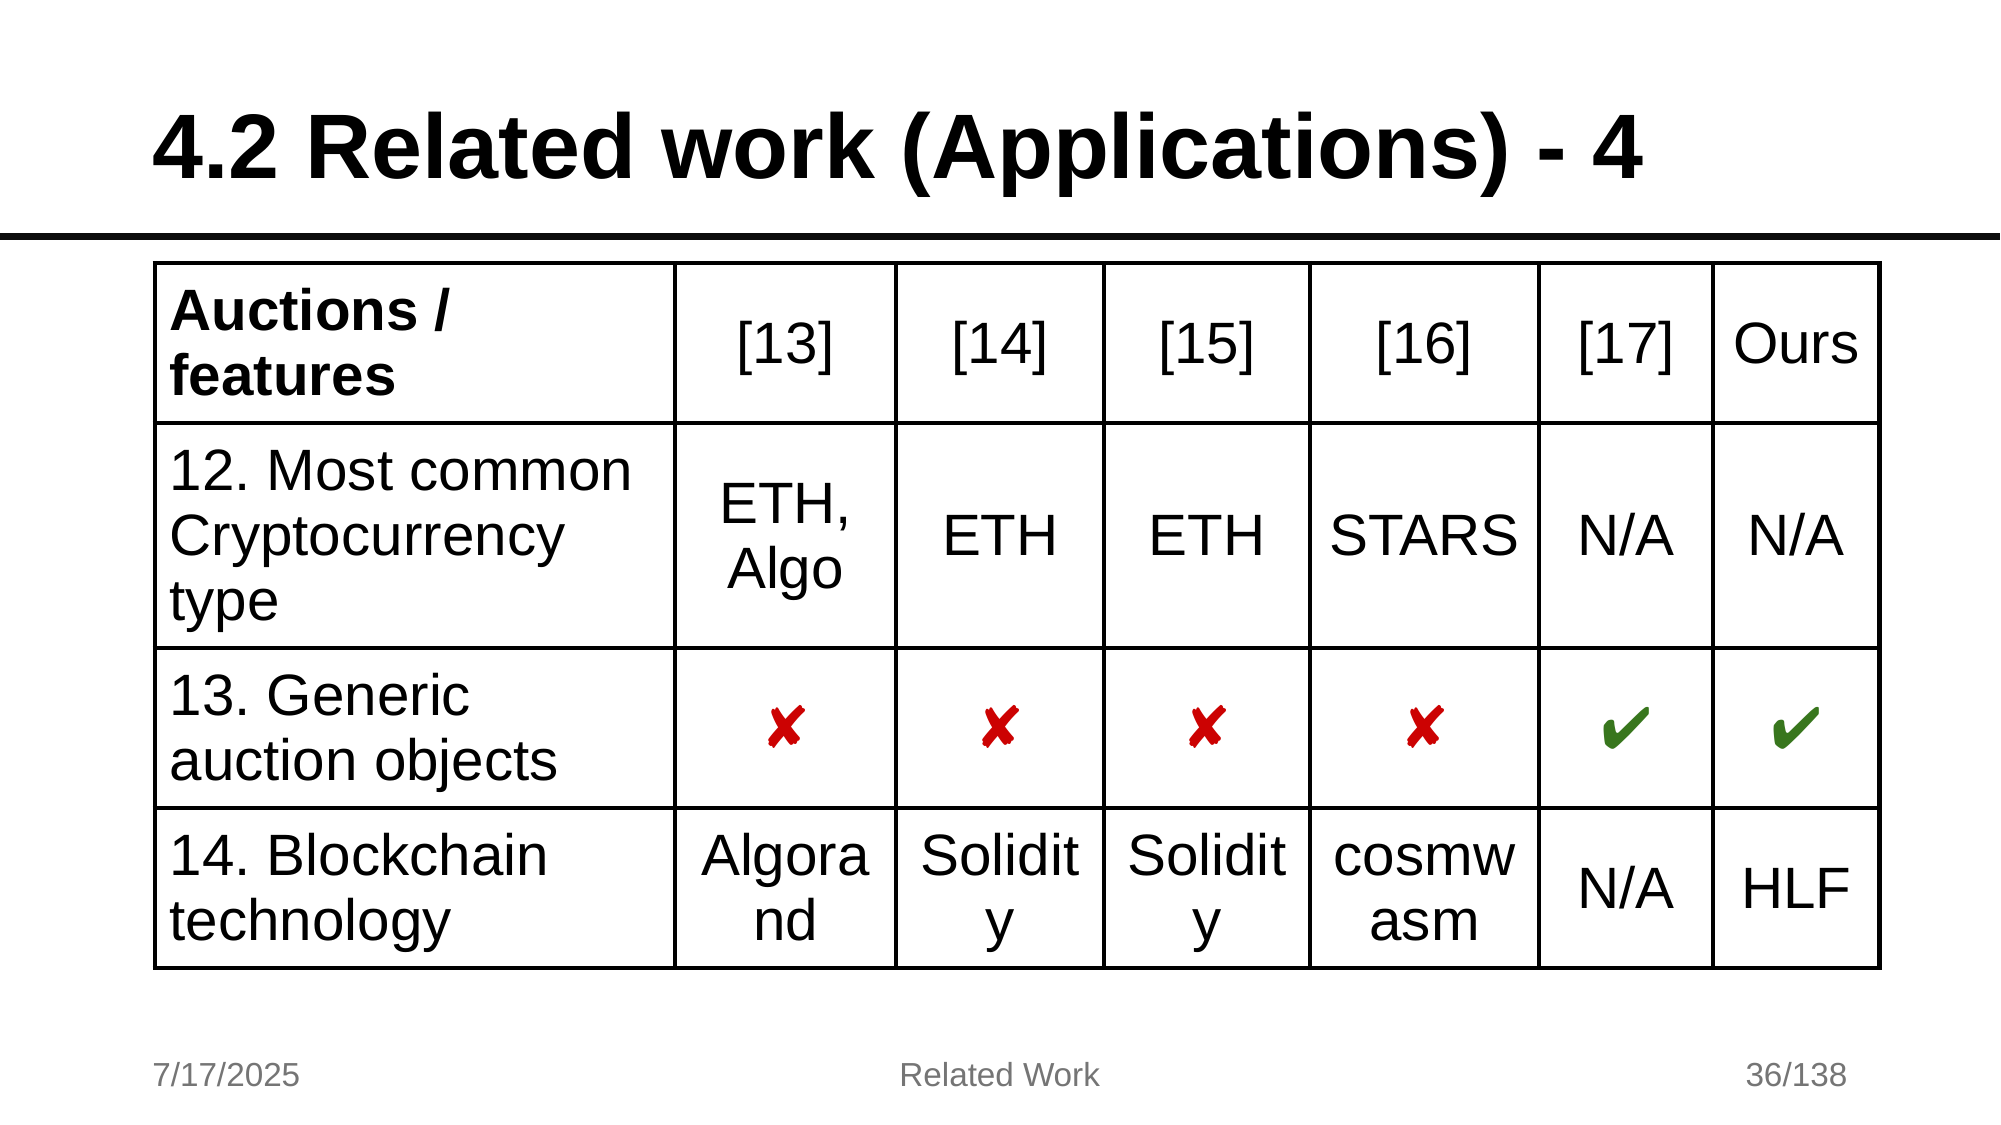

# 4.2 Related work (Applications) - 4
| Auctions / features | [13] | [14] | [15] | [16] | [17] | Ours |
| --- | --- | --- | --- | --- | --- | --- |
| 12. Most common Cryptocurrency type | ETH, Algo | ETH | ETH | STARS | N/A | N/A |
| 13. Generic auction objects | ✘ | ✘ | ✘ | ✘ | ✔ | ✔ |
| 14. Blockchain technology | Algorand | Solidity | Solidity | cosmwasm | N/A | HLF |
7/17/2025
Related Work
36/138